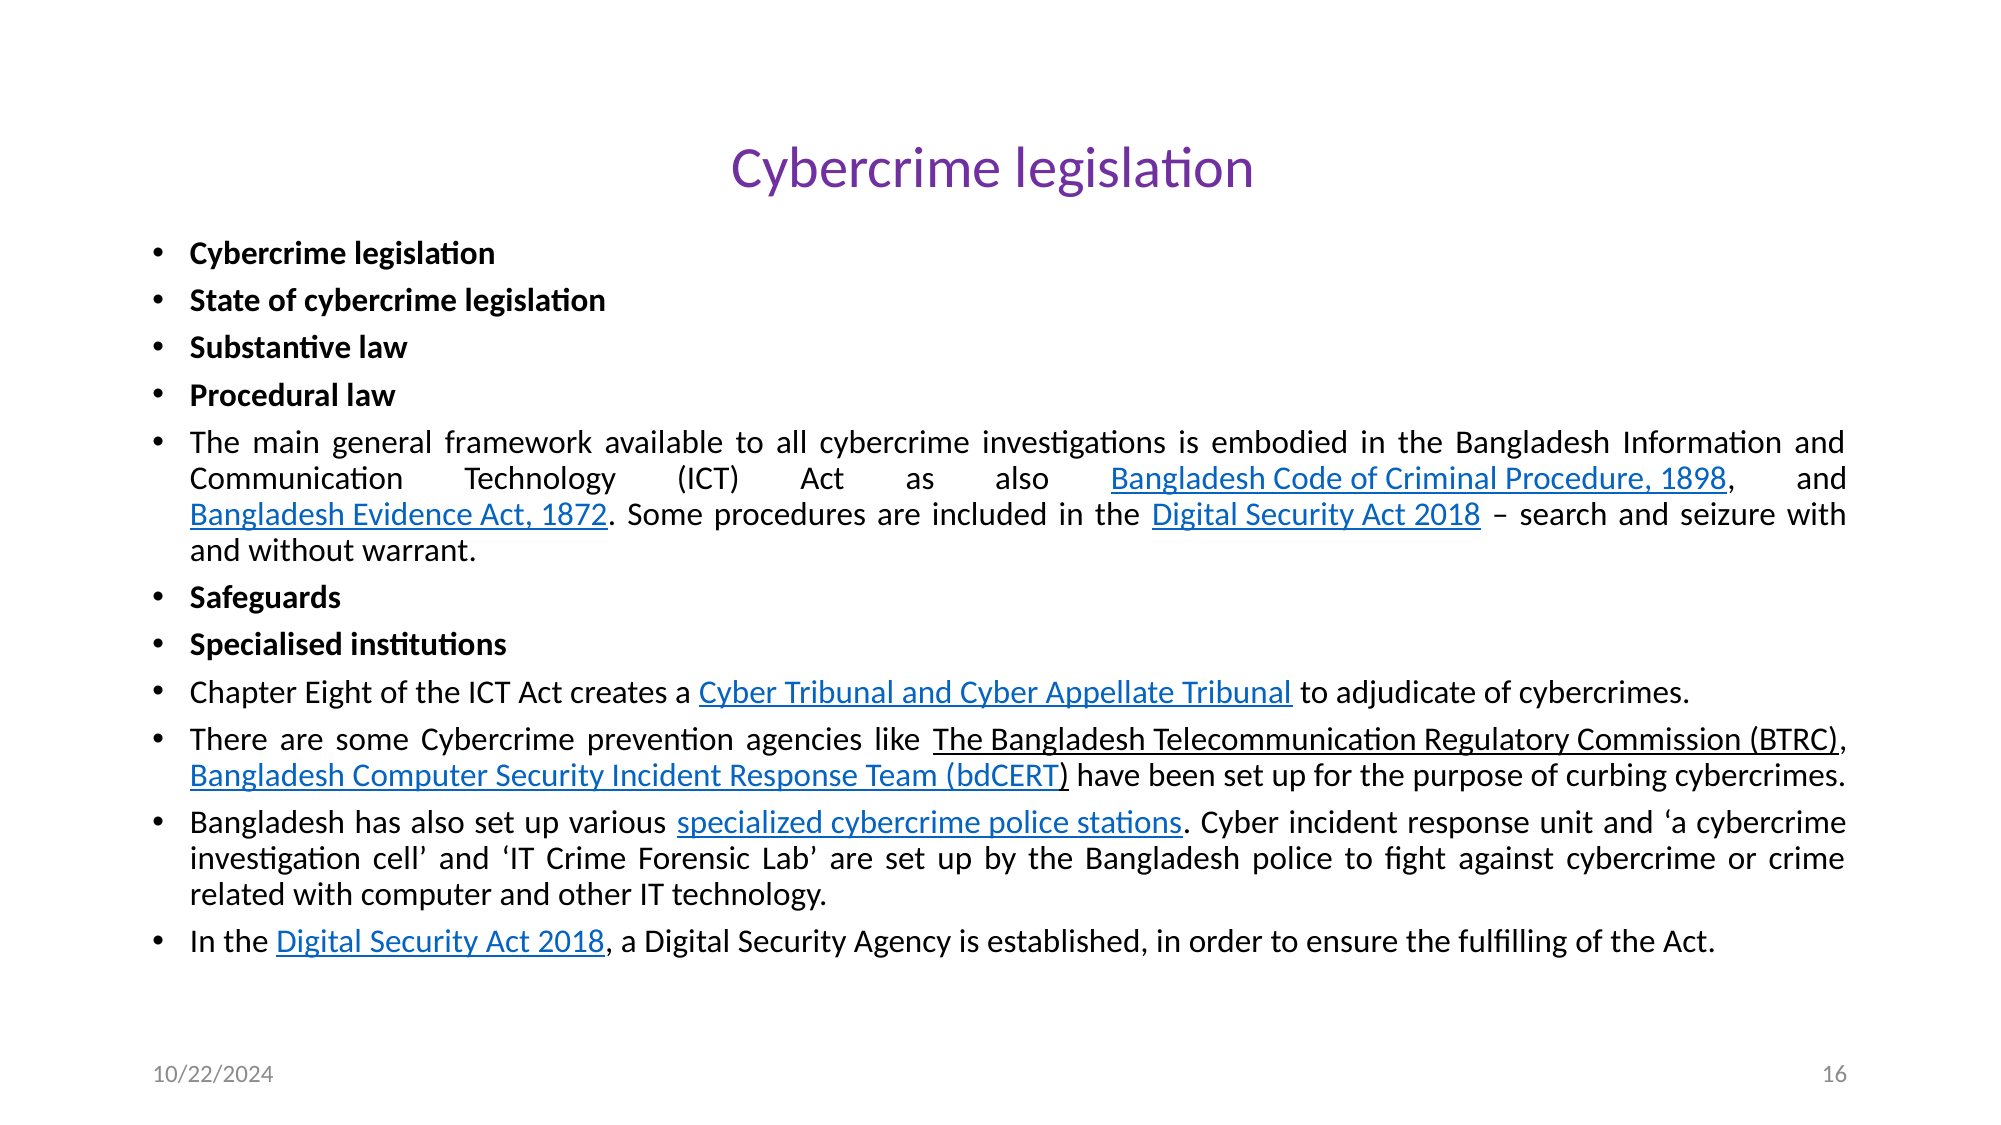

# Cybercrime legislation
Cybercrime legislation
State of cybercrime legislation
Substantive law
Procedural law
The main general framework available to all cybercrime investigations is embodied in the Bangladesh Information and Communication Technology (ICT) Act as also Bangladesh Code of Criminal Procedure, 1898, and Bangladesh Evidence Act, 1872. Some procedures are included in the Digital Security Act 2018 – search and seizure with and without warrant.
Safeguards
Specialised institutions
Chapter Eight of the ICT Act creates a Cyber Tribunal and Cyber Appellate Tribunal to adjudicate of cybercrimes.
There are some Cybercrime prevention agencies like The Bangladesh Telecommunication Regulatory Commission (BTRC), Bangladesh Computer Security Incident Response Team (bdCERT) have been set up for the purpose of curbing cybercrimes.
Bangladesh has also set up various specialized cybercrime police stations. Cyber incident response unit and ‘a cybercrime investigation cell’ and ‘IT Crime Forensic Lab’ are set up by the Bangladesh police to fight against cybercrime or crime related with computer and other IT technology.
In the Digital Security Act 2018, a Digital Security Agency is established, in order to ensure the fulfilling of the Act.

10/22/2024
16